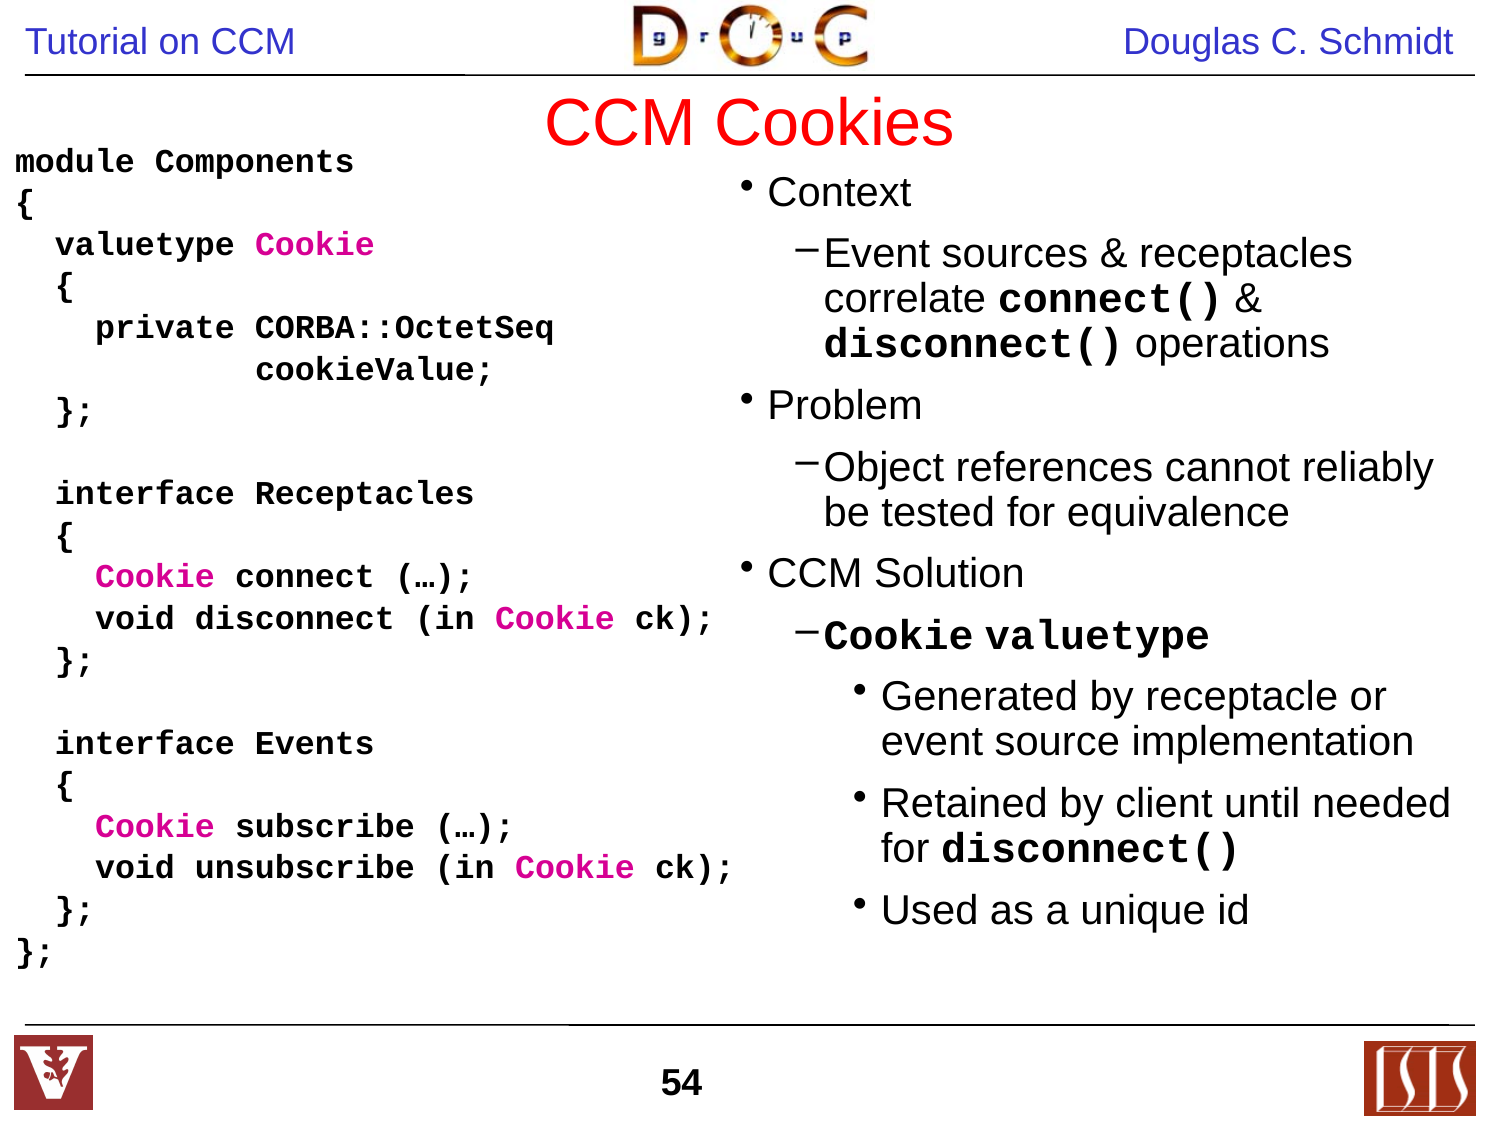

# CCM Cookies
module Components
{
  valuetype Cookie
  {
    private CORBA::OctetSeq
            cookieValue;
  };

  interface Receptacles
  {
    Cookie connect (…);
    void disconnect (in Cookie ck);
  };

  interface Events
  {
    Cookie subscribe (…);
    void unsubscribe (in Cookie ck);
  };
};
Context
Event sources & receptacles correlate connect() & disconnect() operations
Problem
Object references cannot reliably be tested for equivalence
CCM Solution
Cookie valuetype
Generated by receptacle or event source implementation
Retained by client until needed for disconnect()
Used as a unique id